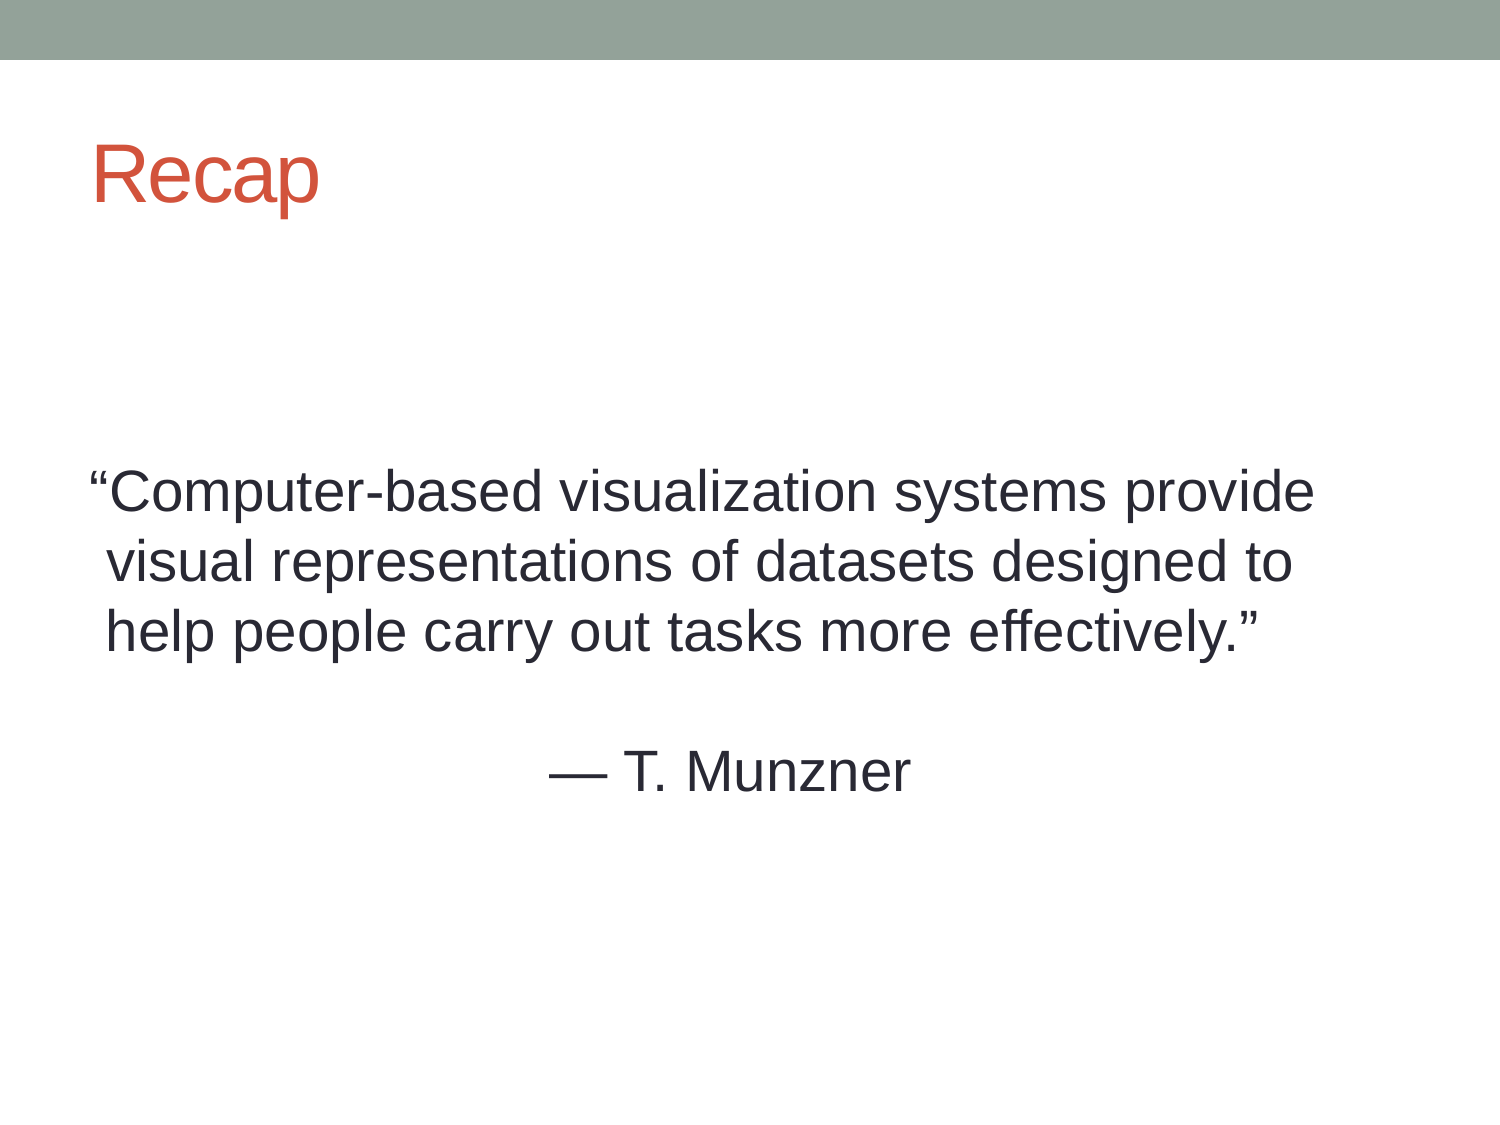

# Recap
“Computer-based visualization systems provide
 visual representations of datasets designed to
 help people carry out tasks more effectively.”
— T. Munzner